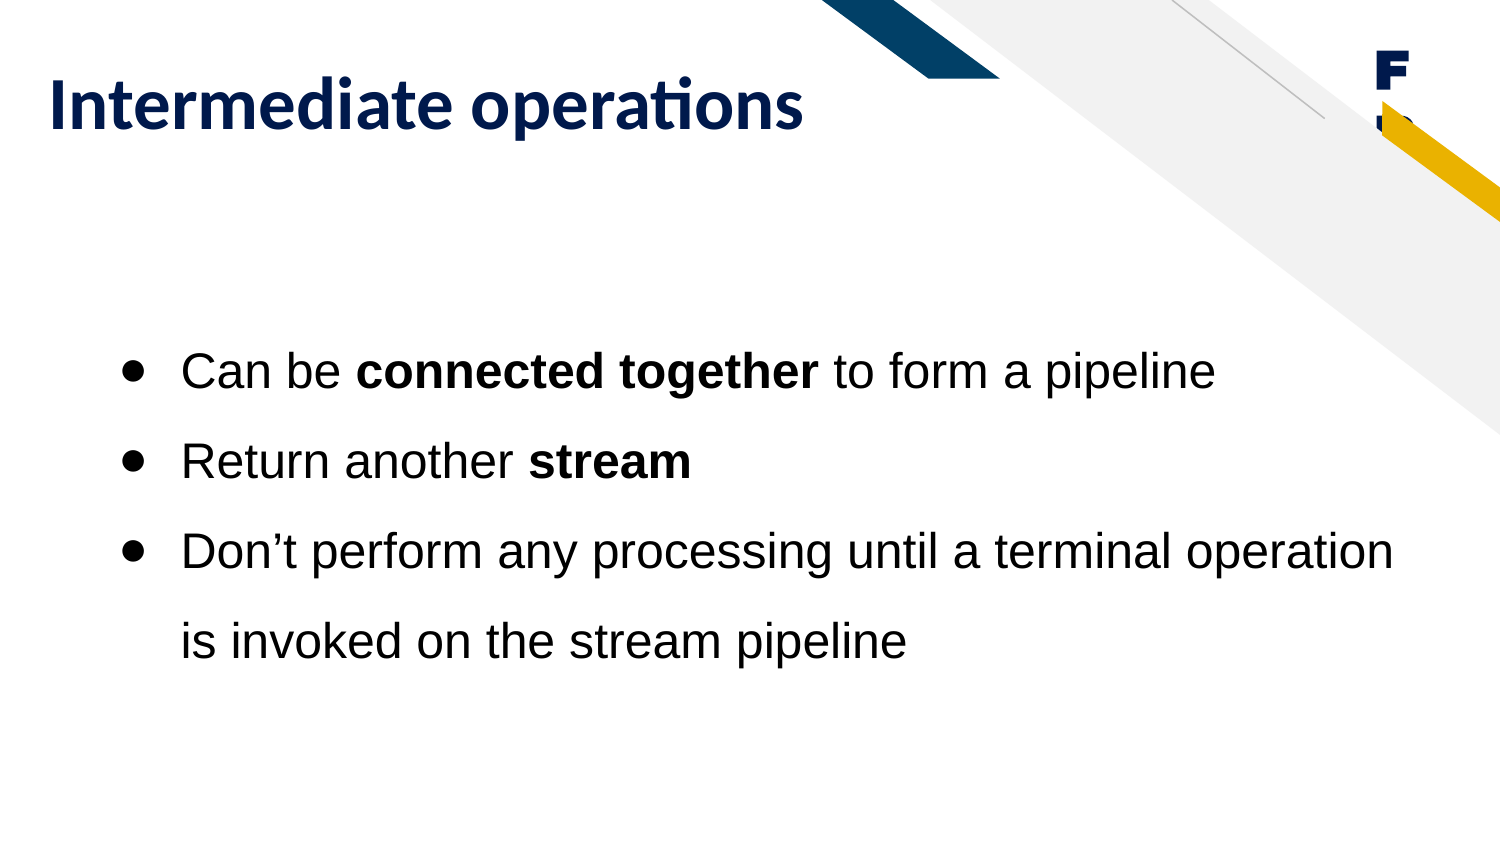

# Intermediate operations
Can be connected together to form a pipeline
Return another stream
Don’t perform any processing until a terminal operation is invoked on the stream pipeline